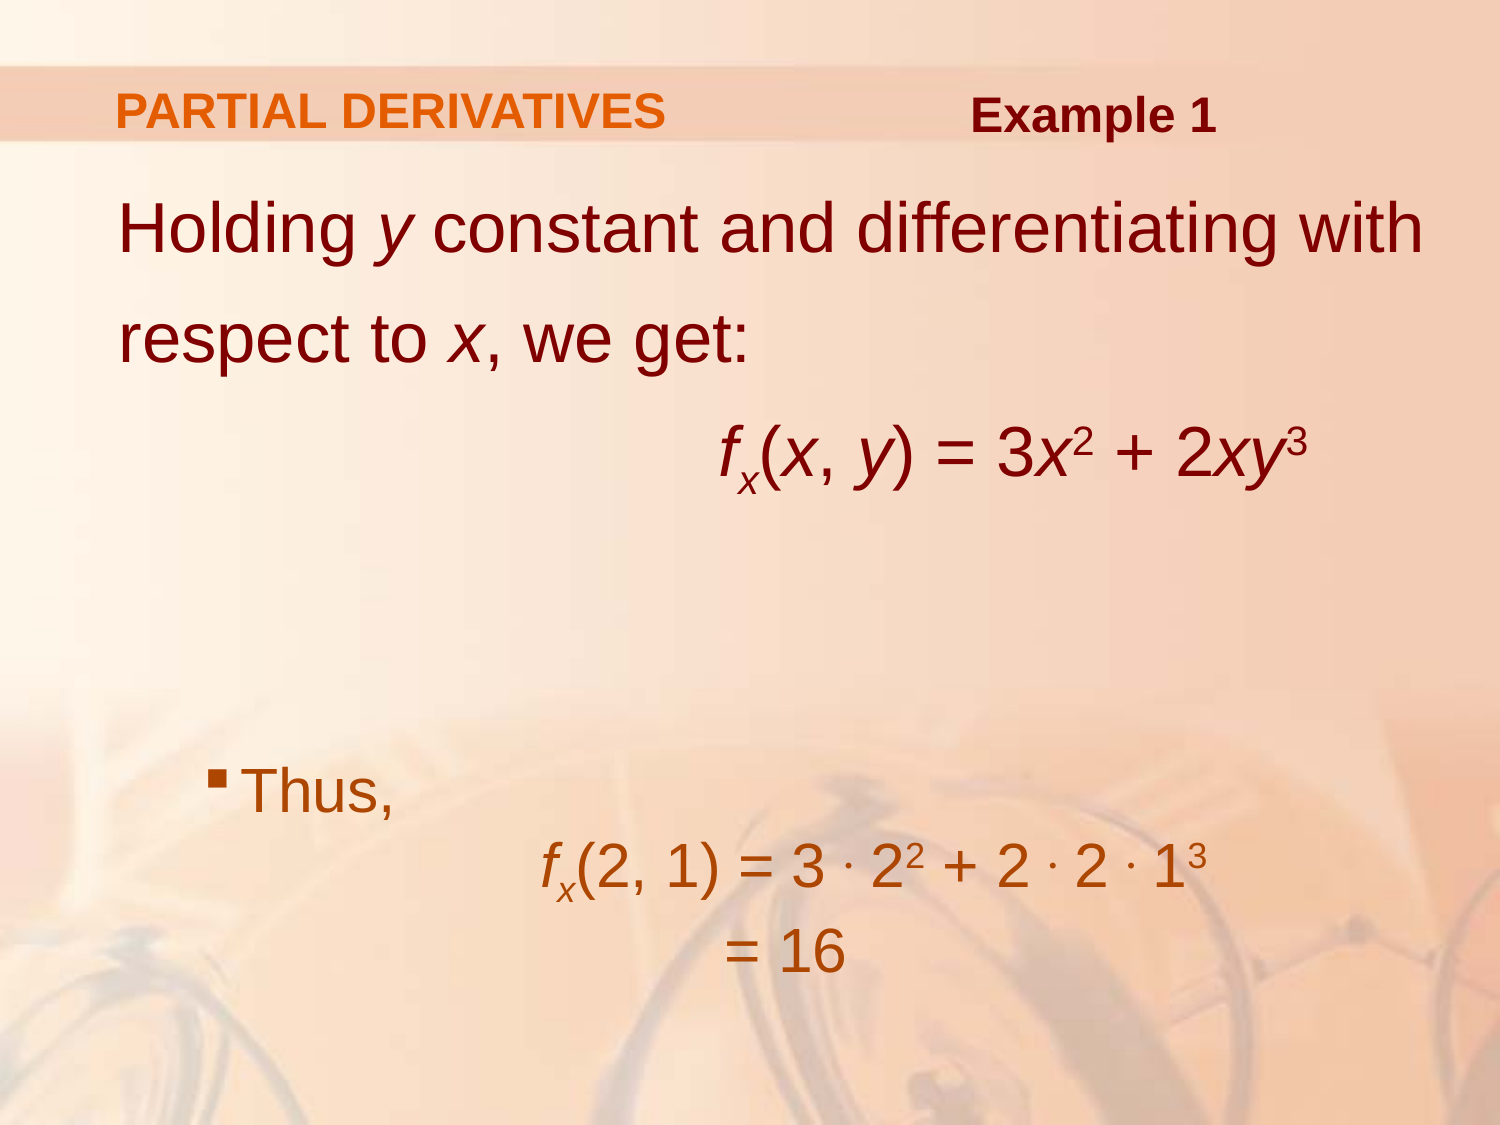

# PARTIAL DERIVATIVES
Example 1
Holding y constant and differentiating with respect to x, we get:
				fx(x, y) = 3x2 + 2xy3

Thus,
		fx(2, 1) = 3 . 22 + 2 . 2 . 13
			  = 16